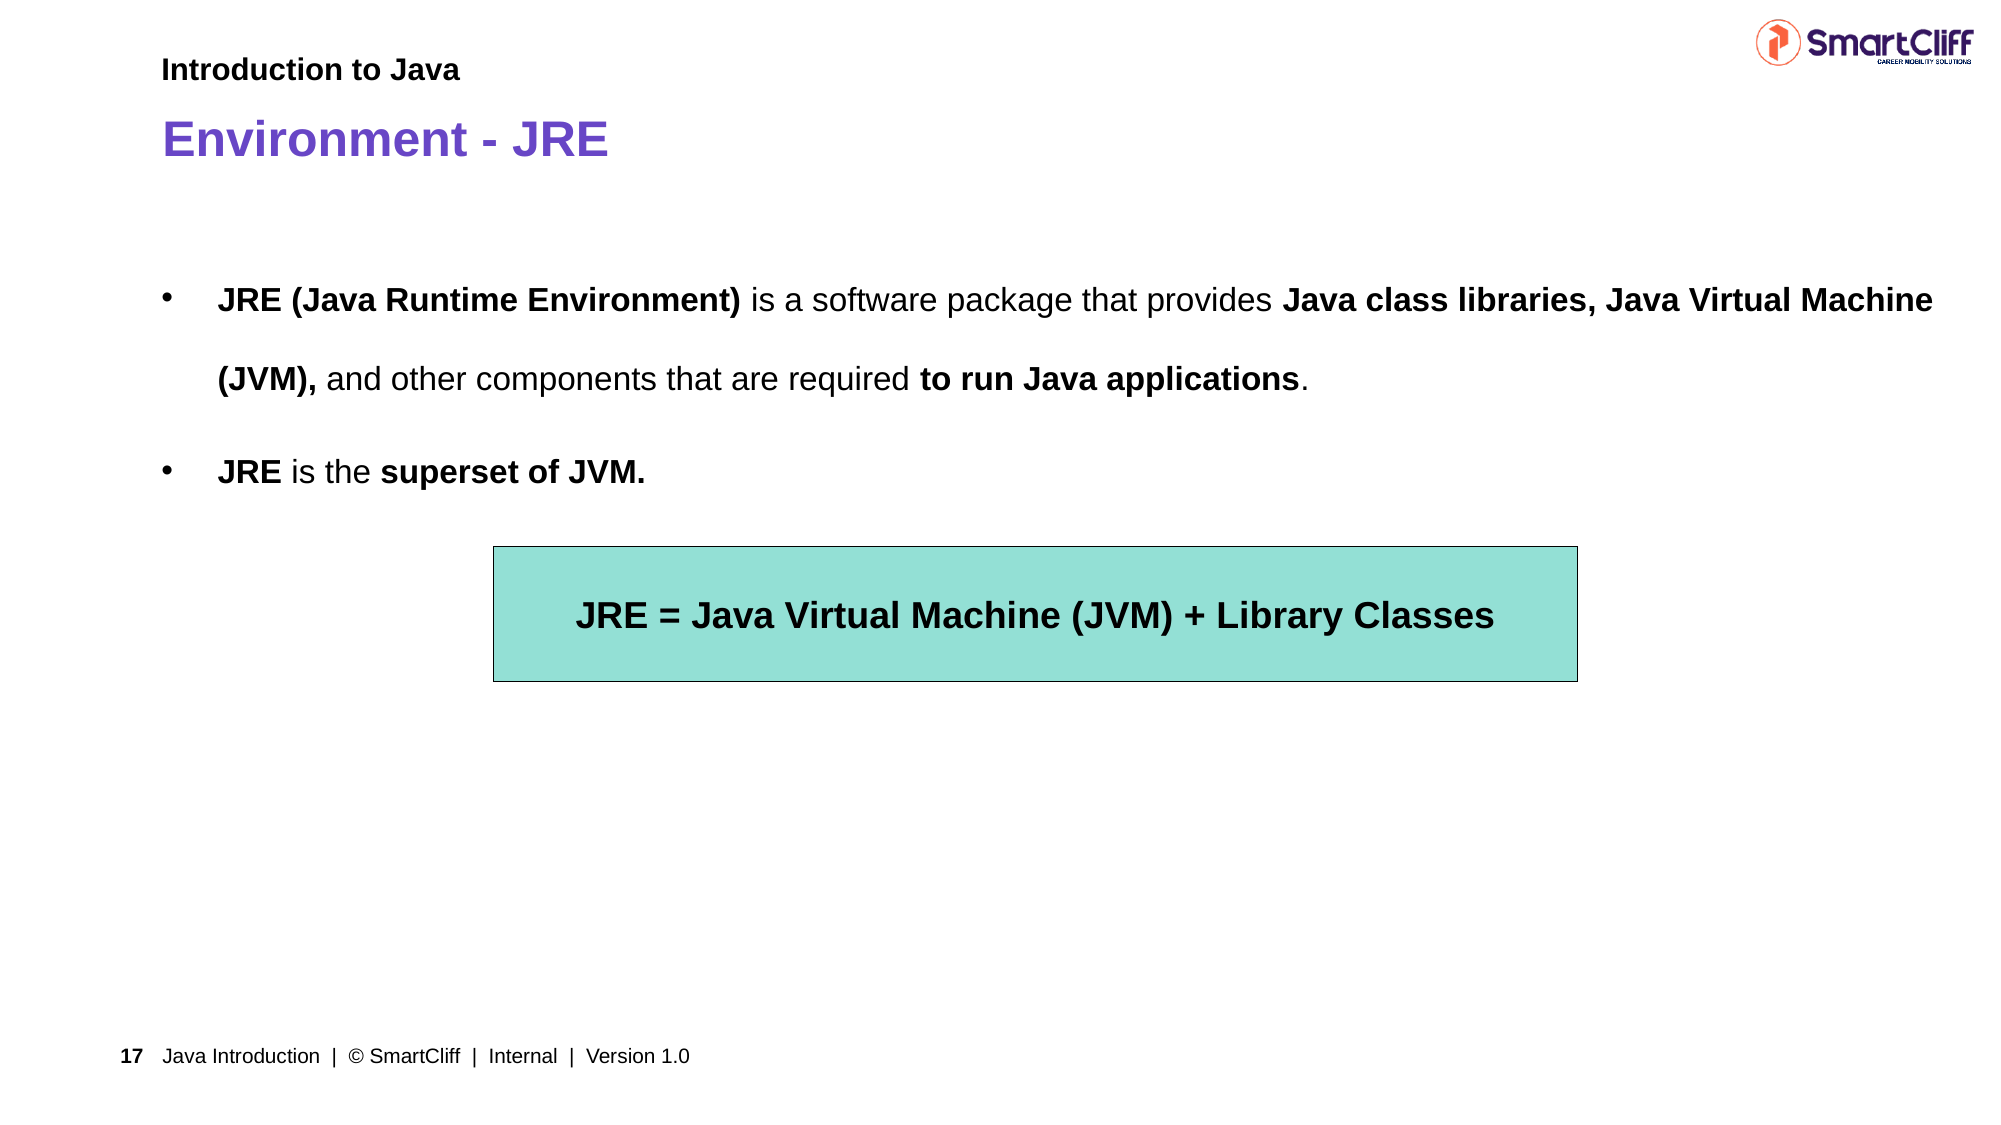

Introduction to Java
# Environment - JRE
JRE (Java Runtime Environment) is a software package that provides Java class libraries, Java Virtual Machine (JVM), and other components that are required to run Java applications.
JRE is the superset of JVM.

JRE = Java Virtual Machine (JVM) + Library Classes

Java Introduction  |  © SmartCliff  |  Internal  |  Version 1.0
17